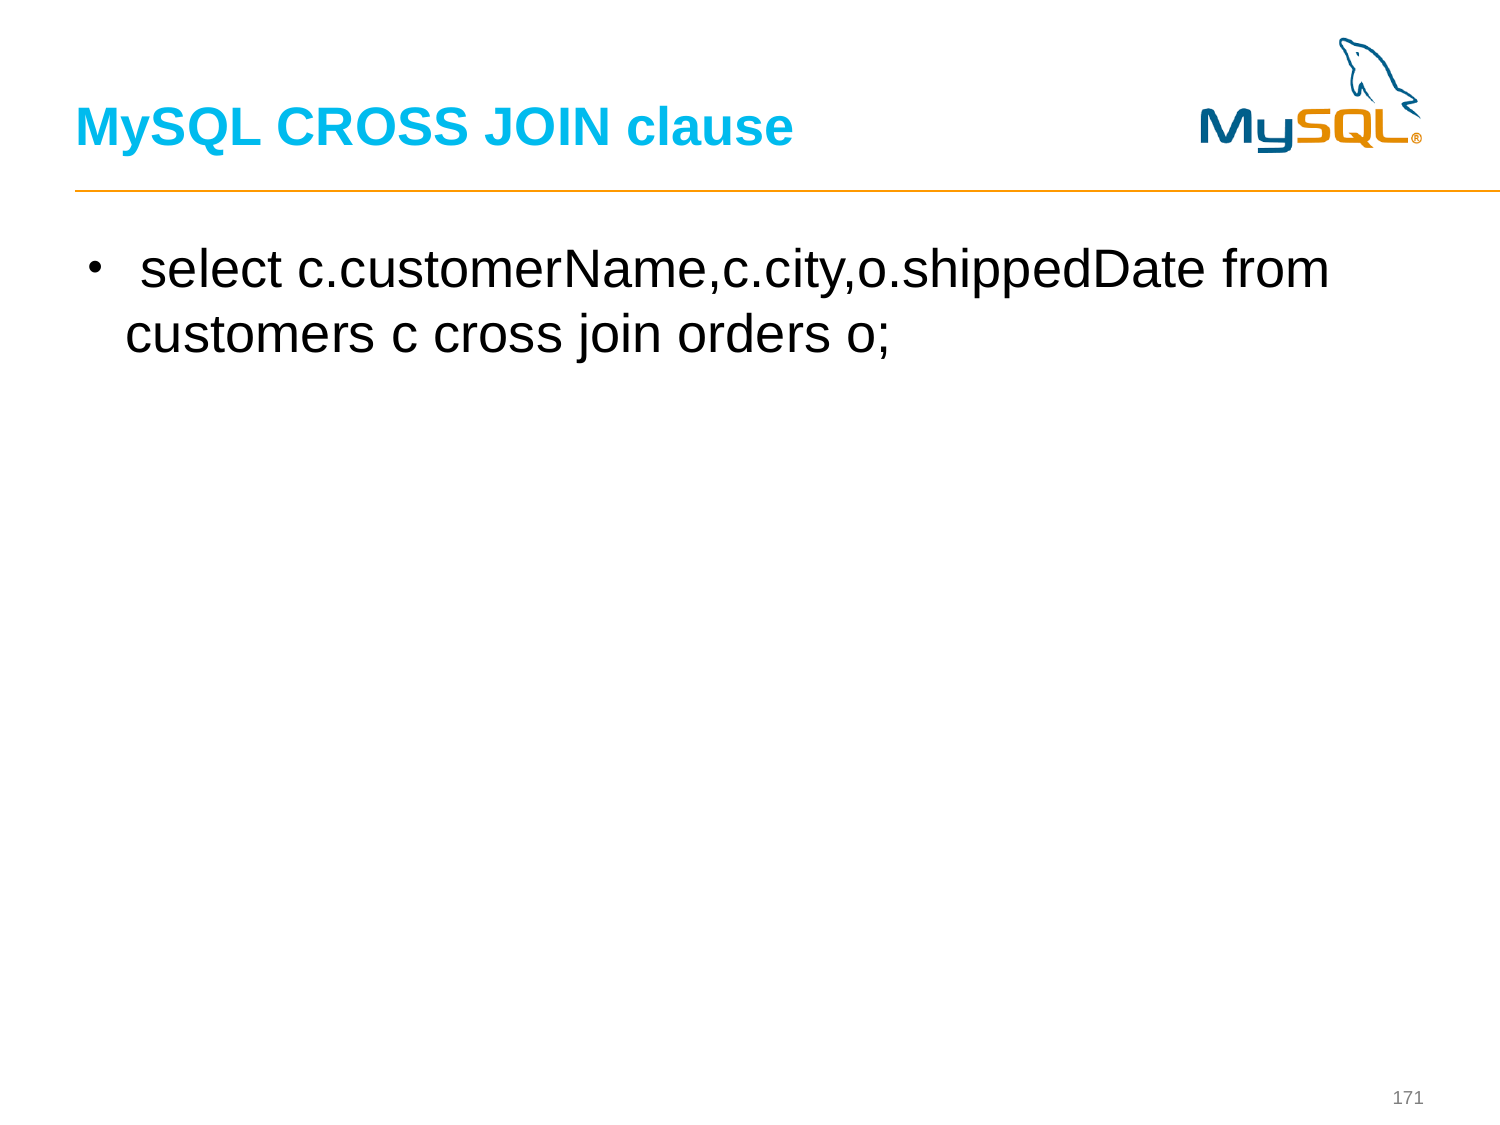

# MySQL CROSS JOIN clause
 select c.customerName,c.city,o.shippedDate from customers c cross join orders o;